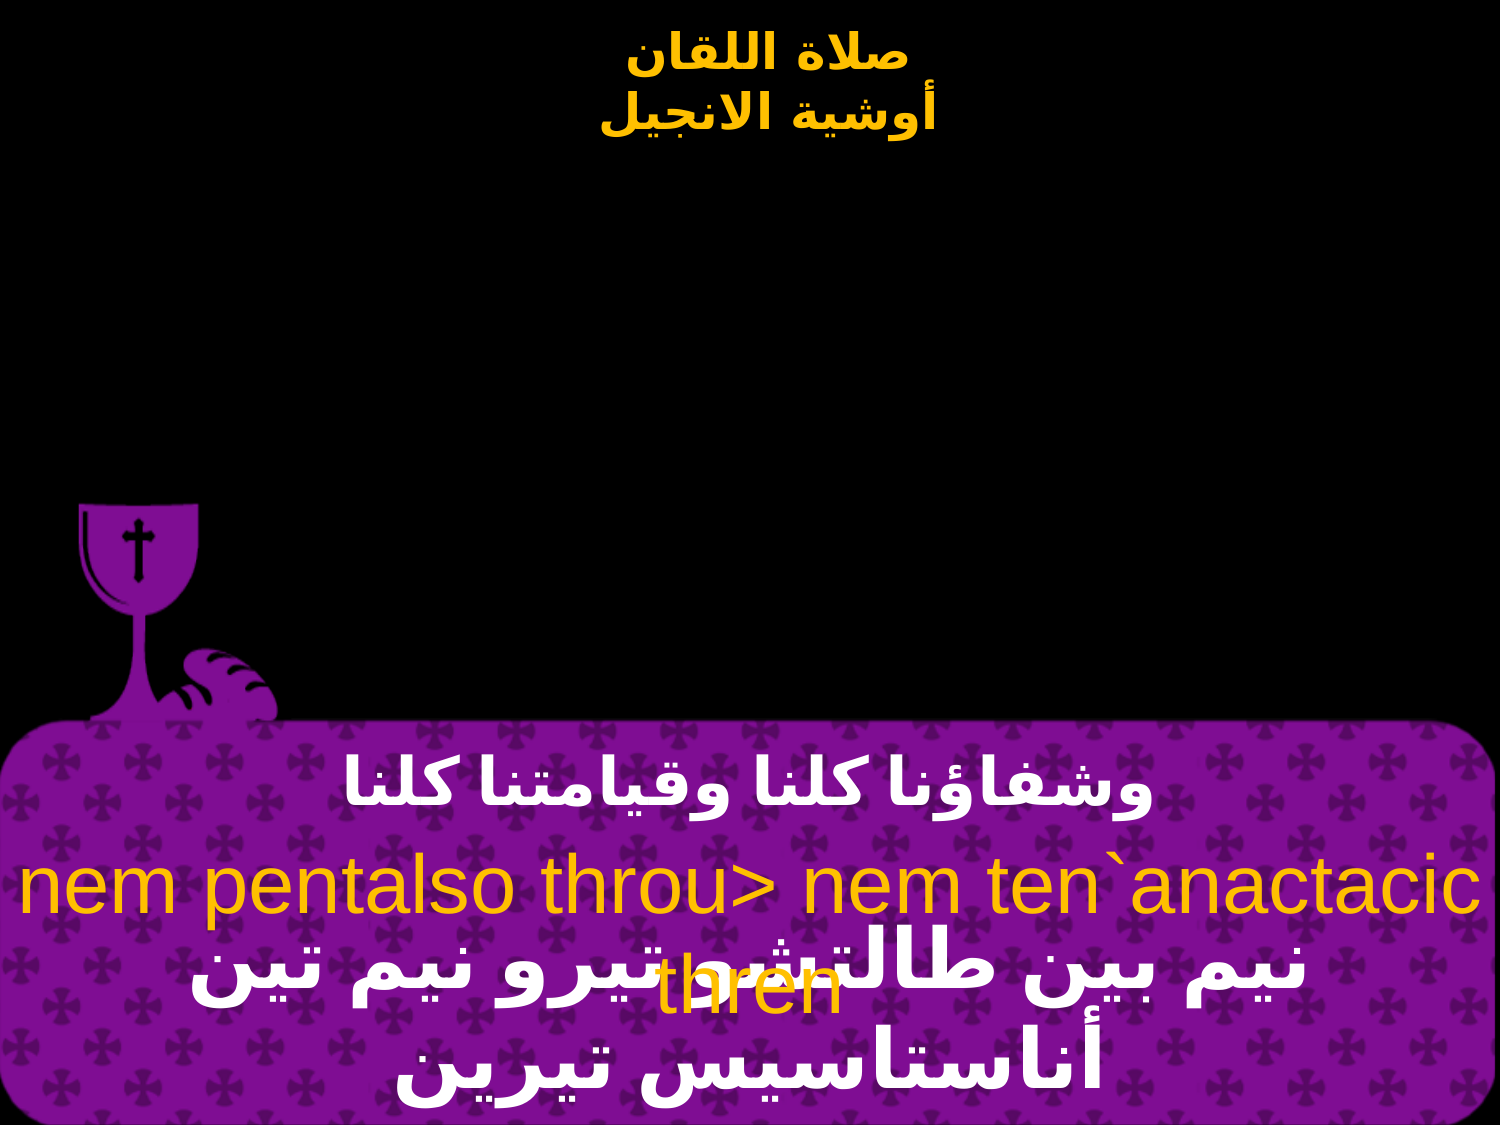

# وشفاؤنا كلنا وقيامتنا كلنا
nem pentalso throu> nem ten`anactacic thren
نيم بين طالتشو تيرو نيم تين أناستاسيس تيرين